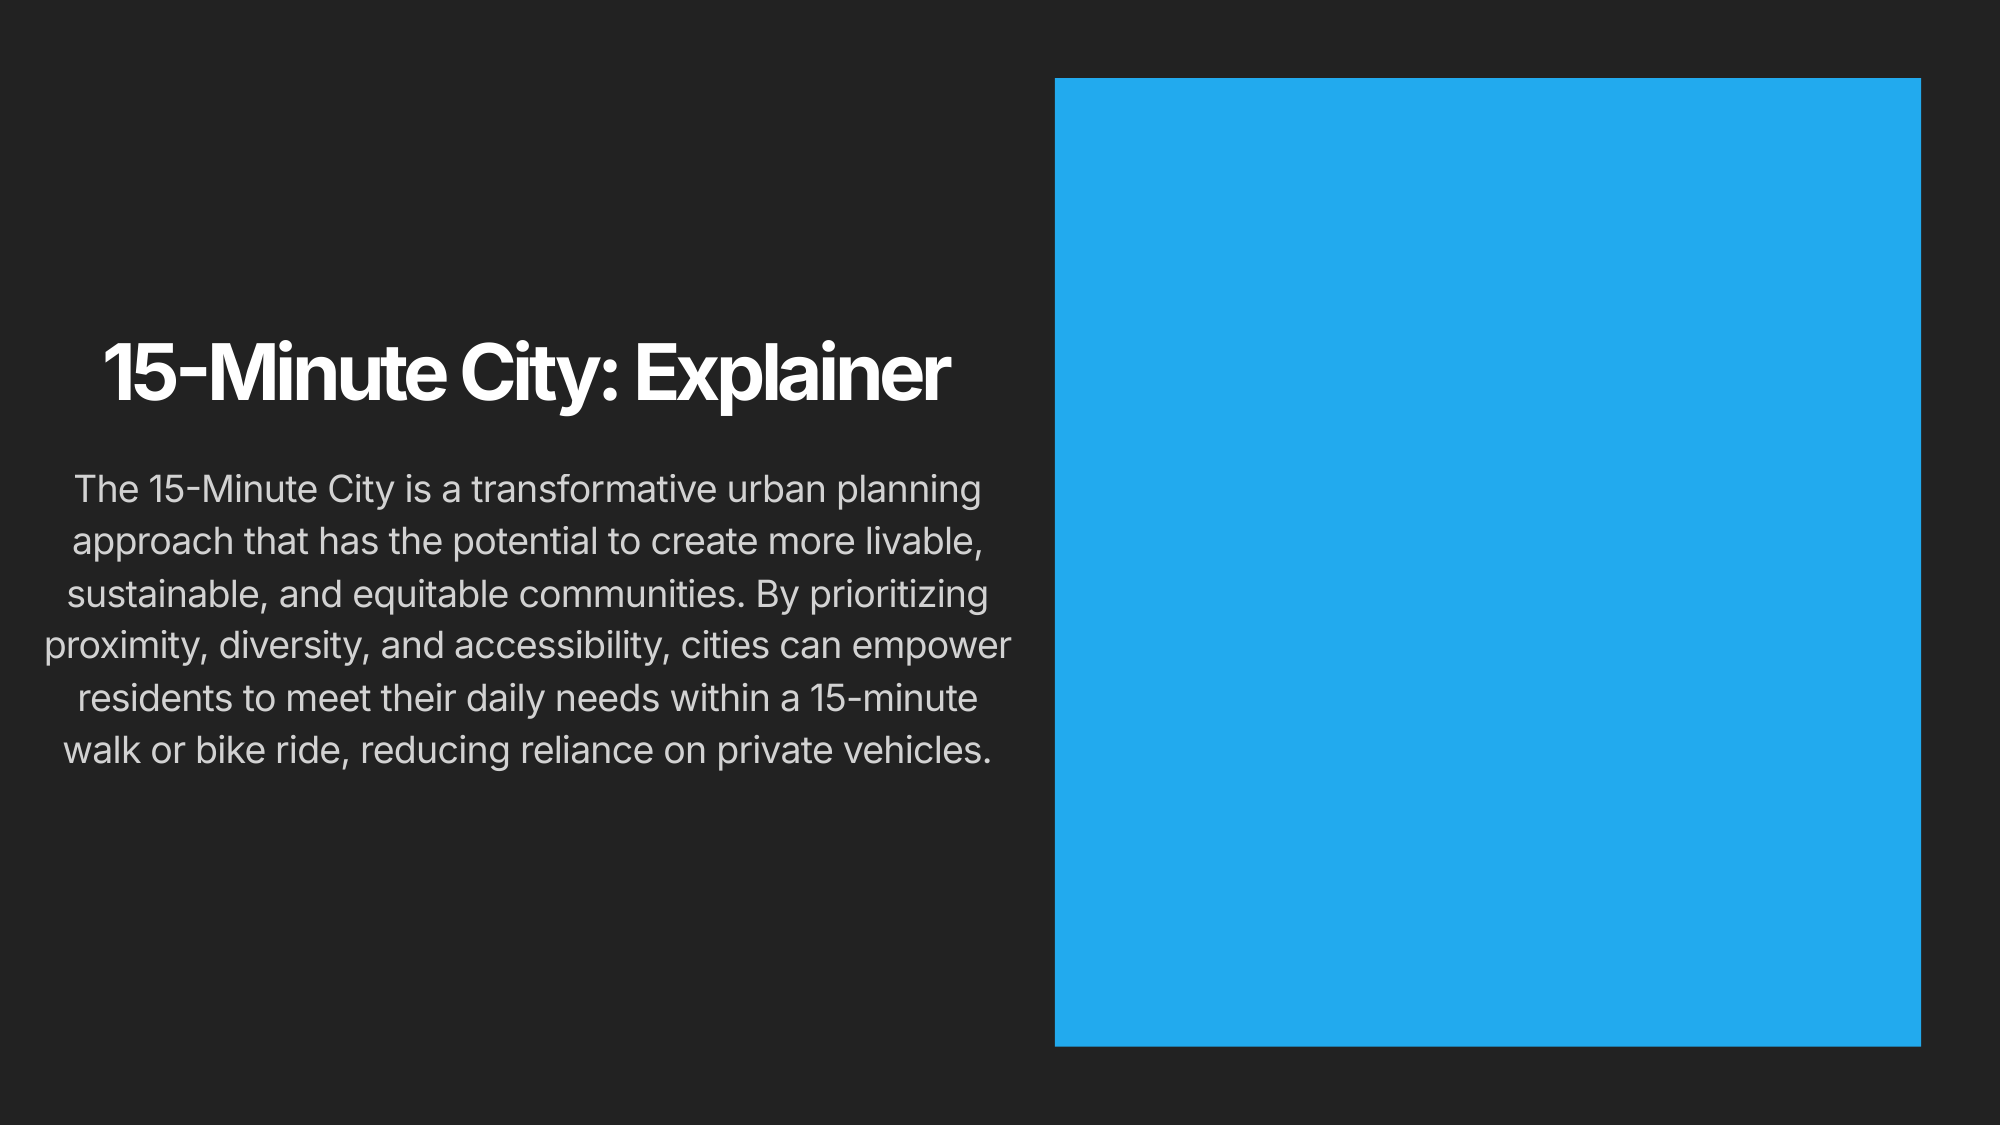

15-Minute City: Explainer
The 15-Minute City is a transformative urban planning approach that has the potential to create more livable, sustainable, and equitable communities. By prioritizing proximity, diversity, and accessibility, cities can empower residents to meet their daily needs within a 15-minute walk or bike ride, reducing reliance on private vehicles.